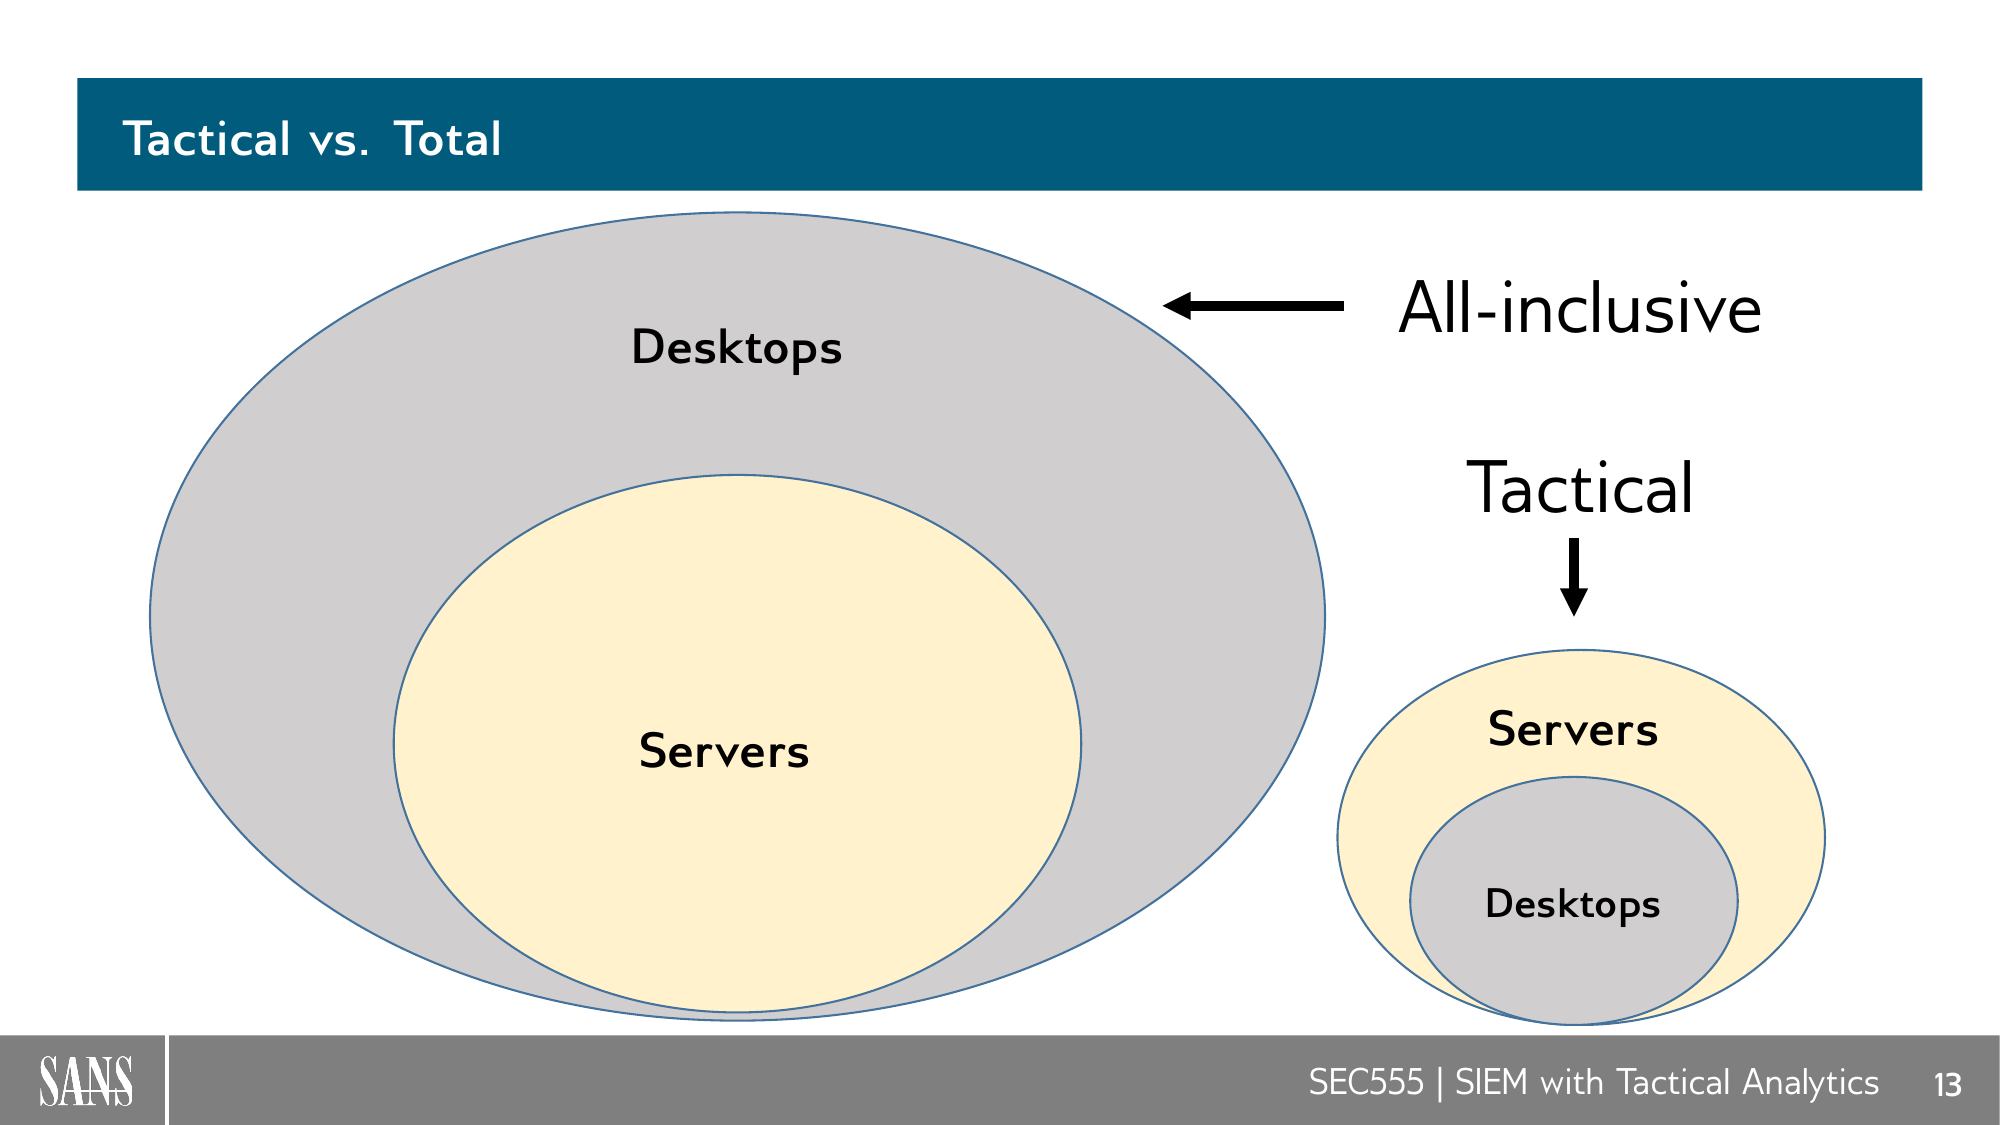

# Tactical vs. Total

All-inclusive

Tactical
Desktops

Servers
Servers
Desktops